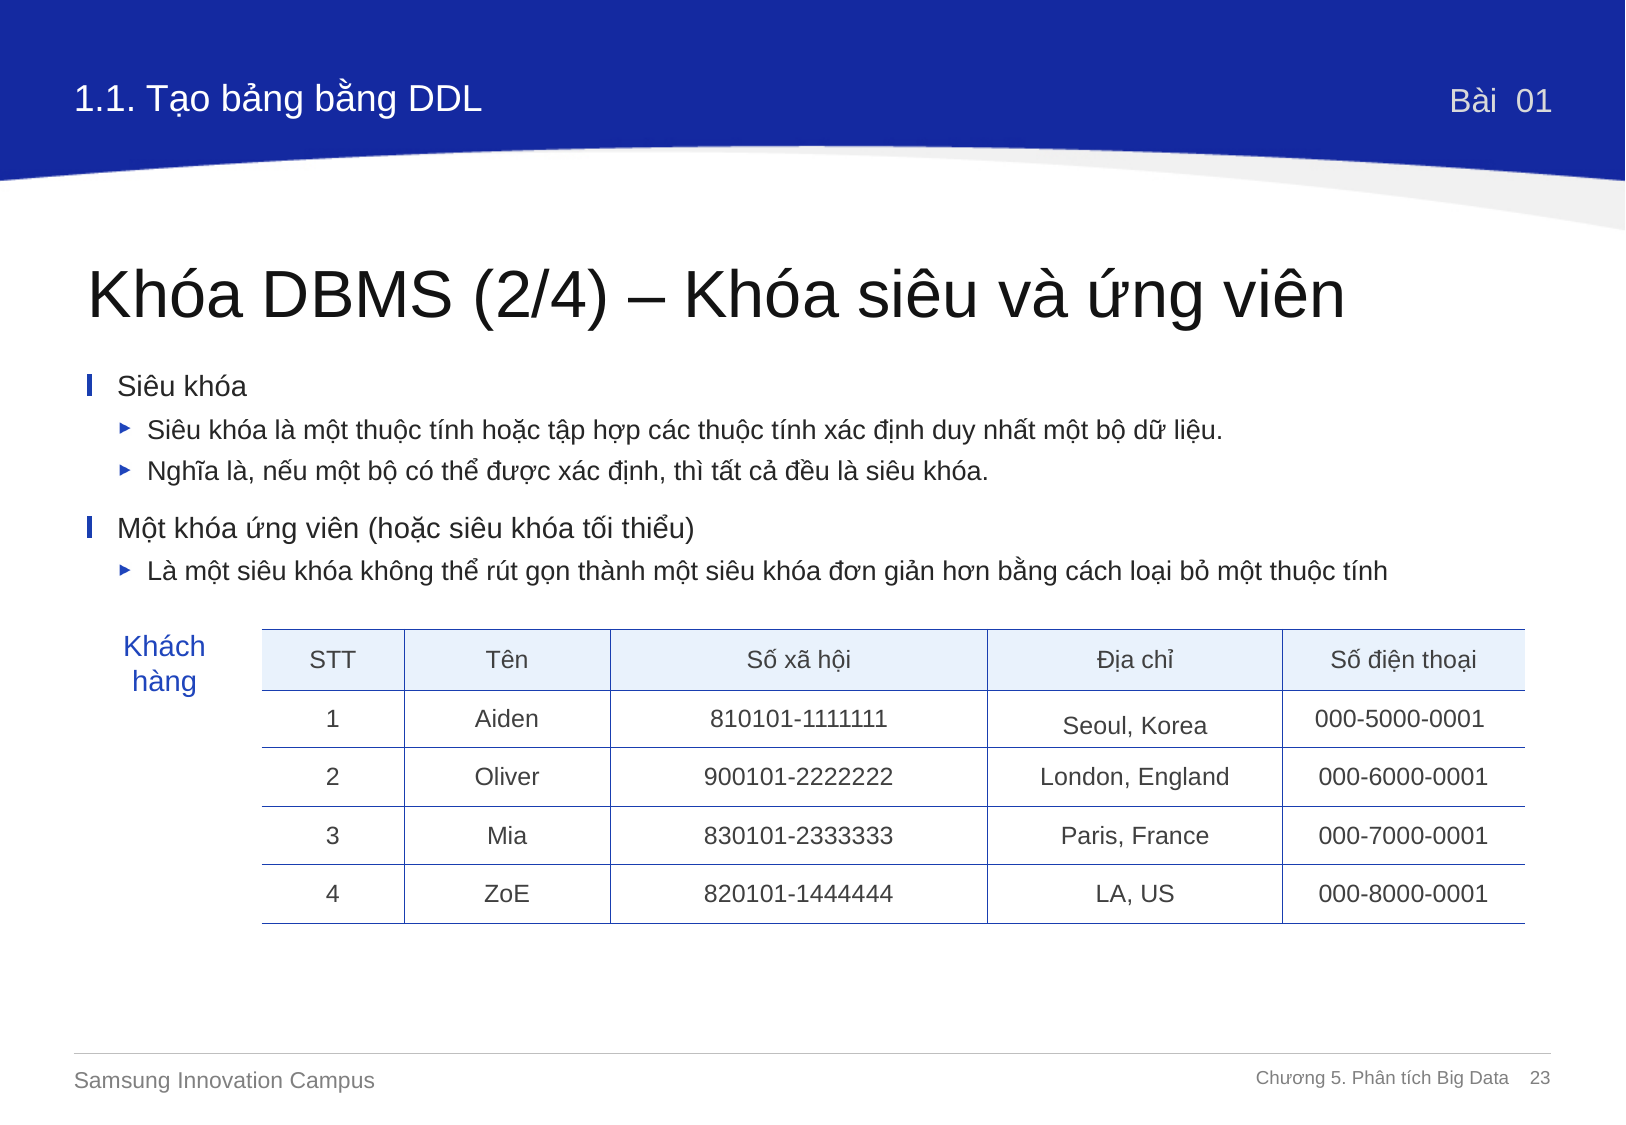

1.1. Tạo bảng bằng DDL
Bài  01
Khóa DBMS (2/4) – Khóa siêu và ứng viên
Siêu khóa
Siêu khóa là một thuộc tính hoặc tập hợp các thuộc tính xác định duy nhất một bộ dữ liệu.
Nghĩa là, nếu một bộ có thể được xác định, thì tất cả đều là siêu khóa.
Một khóa ứng viên (hoặc siêu khóa tối thiểu)
Là một siêu khóa không thể rút gọn thành một siêu khóa đơn giản hơn bằng cách loại bỏ một thuộc tính

Khách hàng
| STT | Tên | Số xã hội | Địa chỉ | Số điện thoại |
| --- | --- | --- | --- | --- |
| 1 | Aiden | 810101-1111111 | Seoul, Korea | 000-5000-0001 |
| 2 | Oliver | 900101-2222222 | London, England | 000-6000-0001 |
| 3 | Mia | 830101-2333333 | Paris, France | 000-7000-0001 |
| 4 | ZoE | 820101-1444444 | LA, US | 000-8000-0001 |